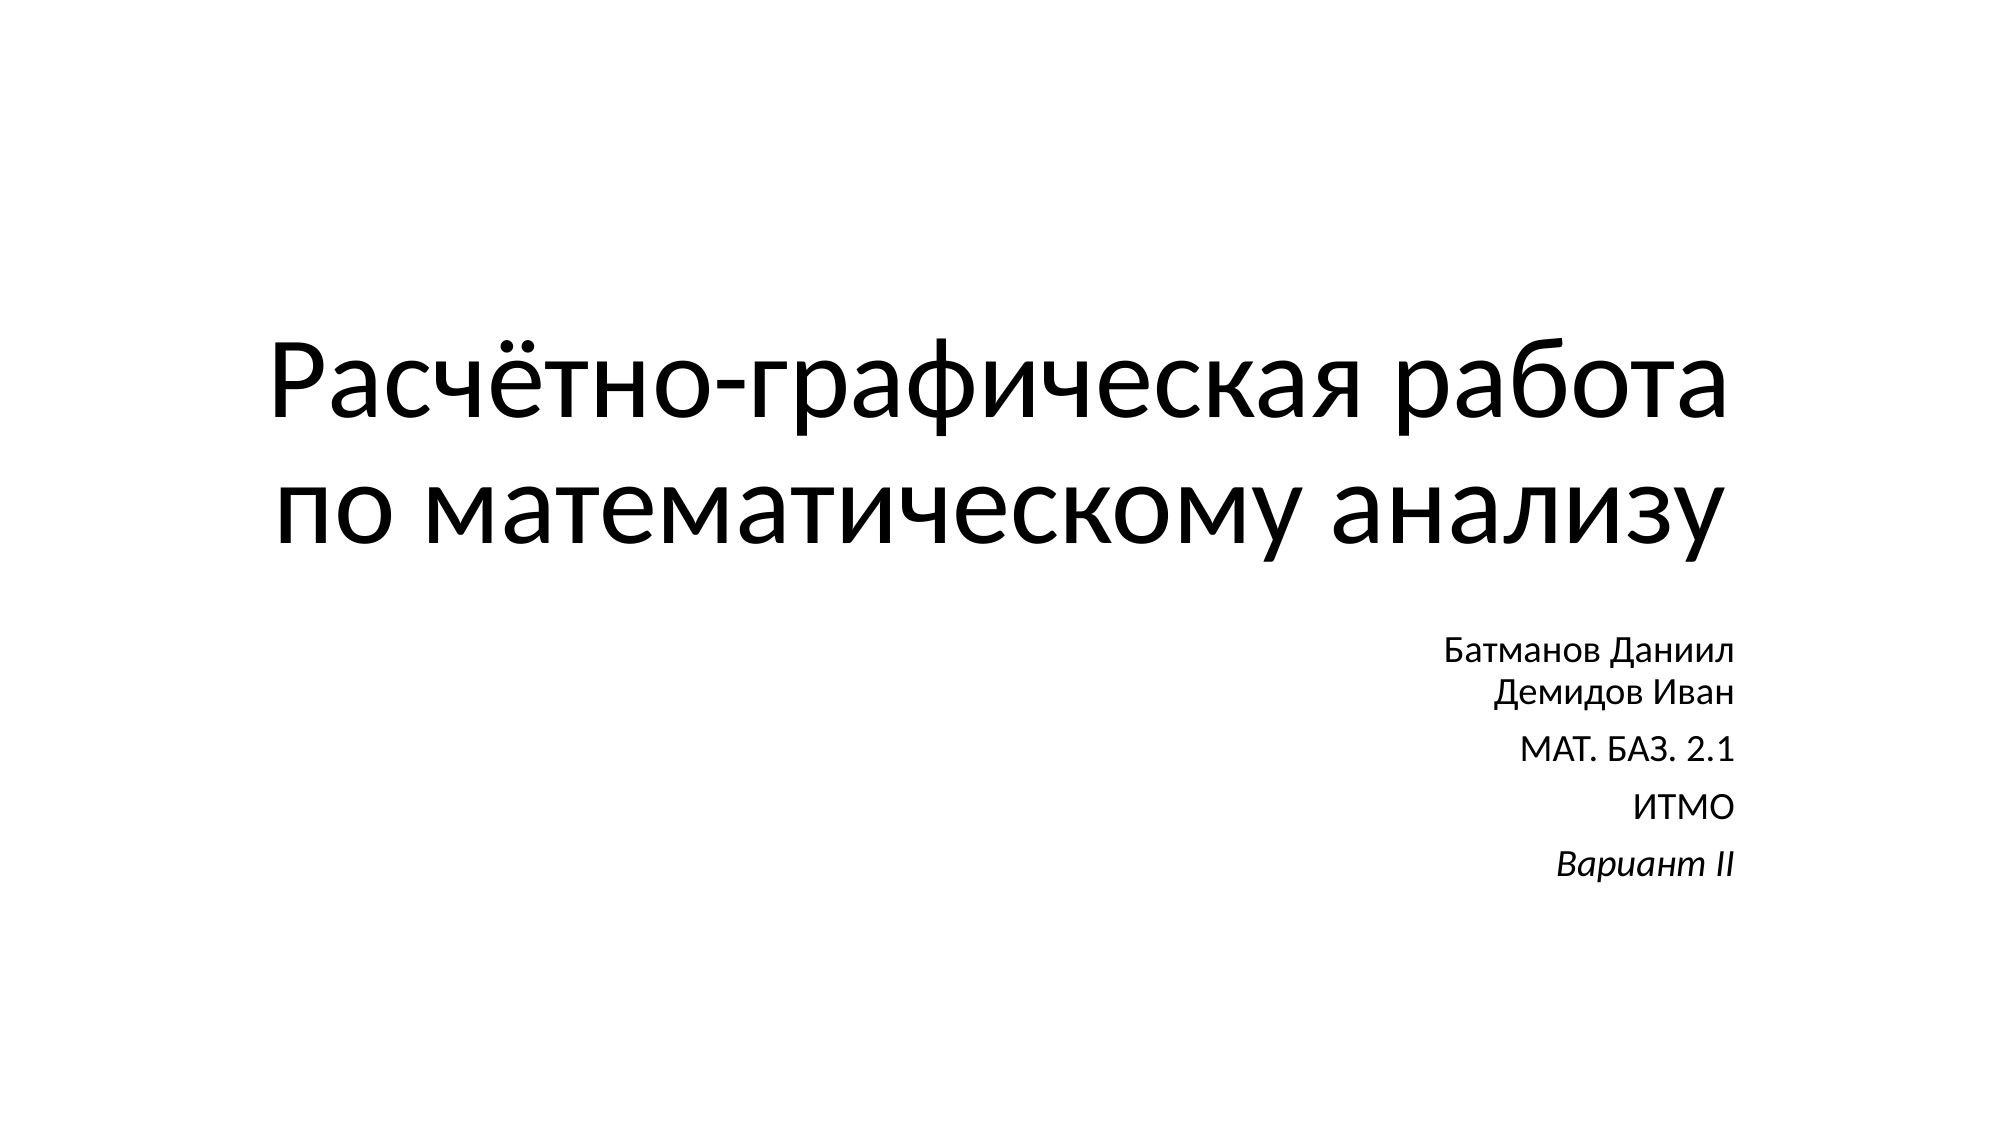

# Расчётно-графическая работа по математическому анализу
Батманов Даниил
Демидов Иван
МАТ. БАЗ. 2.1
ИТМО
Вариант II